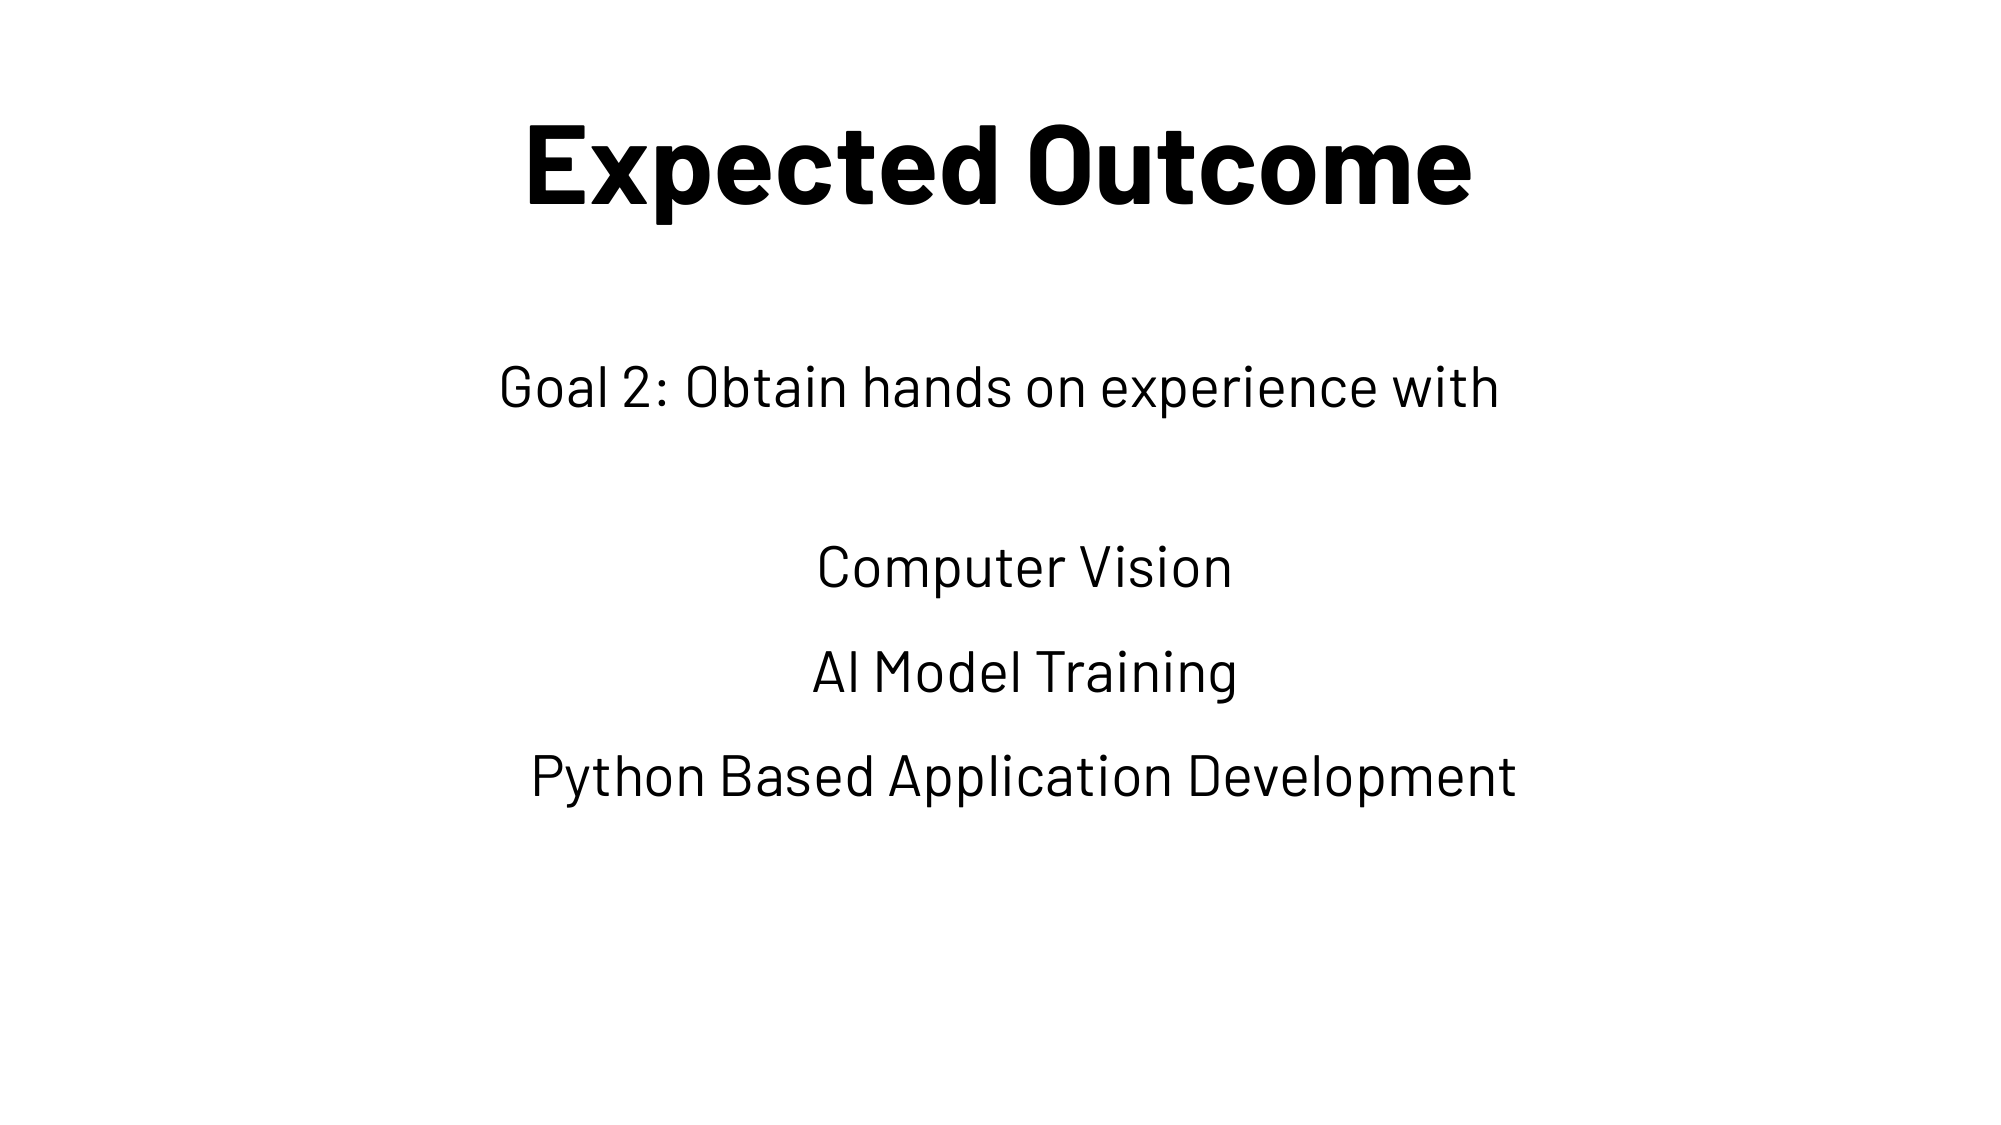

Team Roles
# Expected Outcome
Goal 2: Obtain hands on experience with
CNN may be too slow for live video on phones
Poor lighting and motion blur may cause misclassification
Limited time in the semester to complete the application
Varying Image/Video Quality

Risk
Computer Vision

AI Model Training
Python Based Application Development
Goal 1: Create a working application that can
Recognize traffic signs in real time
Provide visual and/or audio alerts